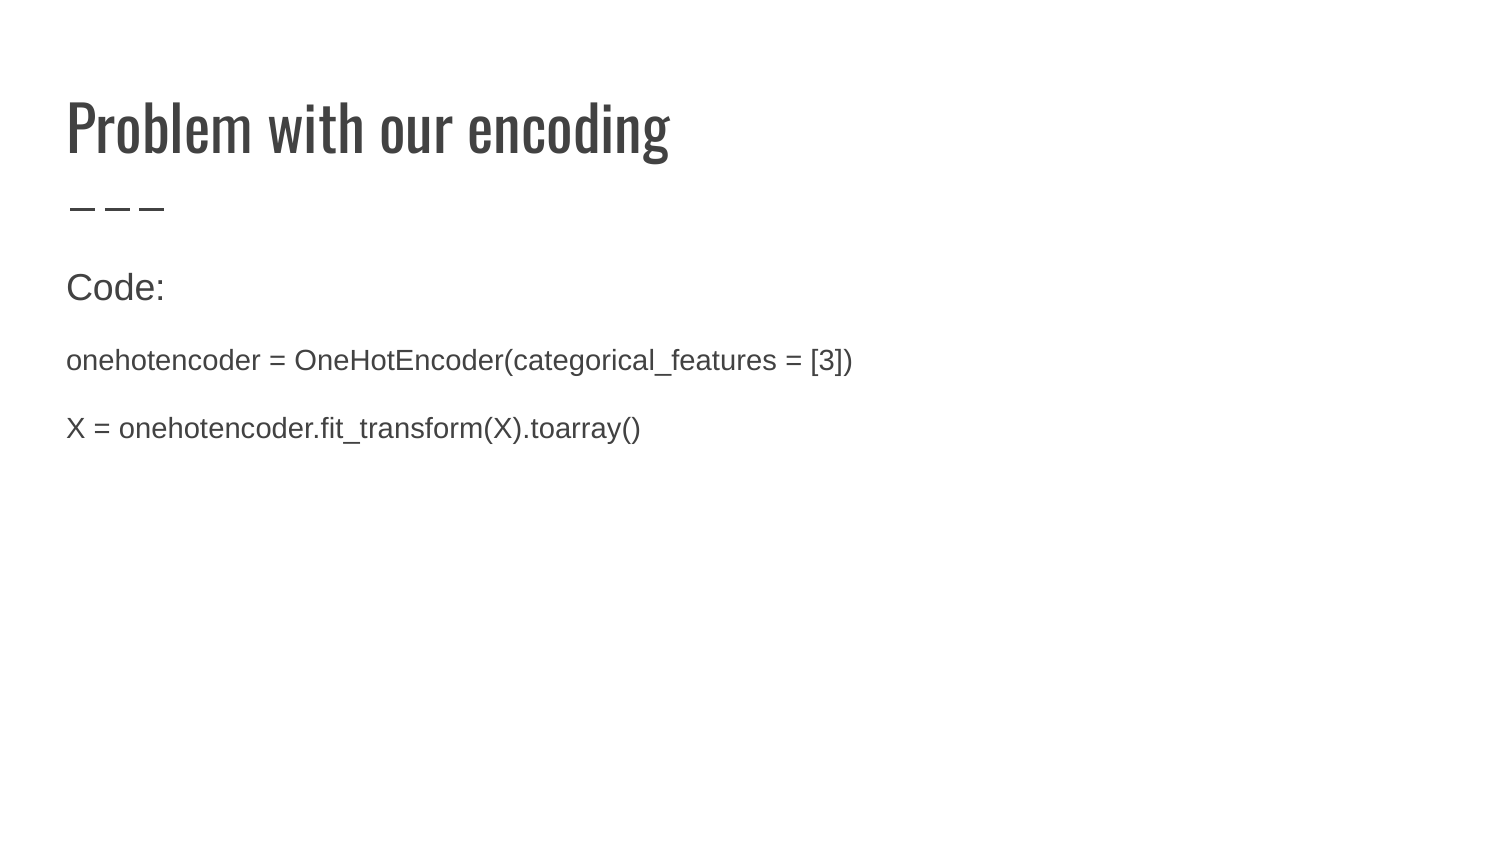

# Problem with our encoding
Code:
onehotencoder = OneHotEncoder(categorical_features = [3])
X = onehotencoder.fit_transform(X).toarray()